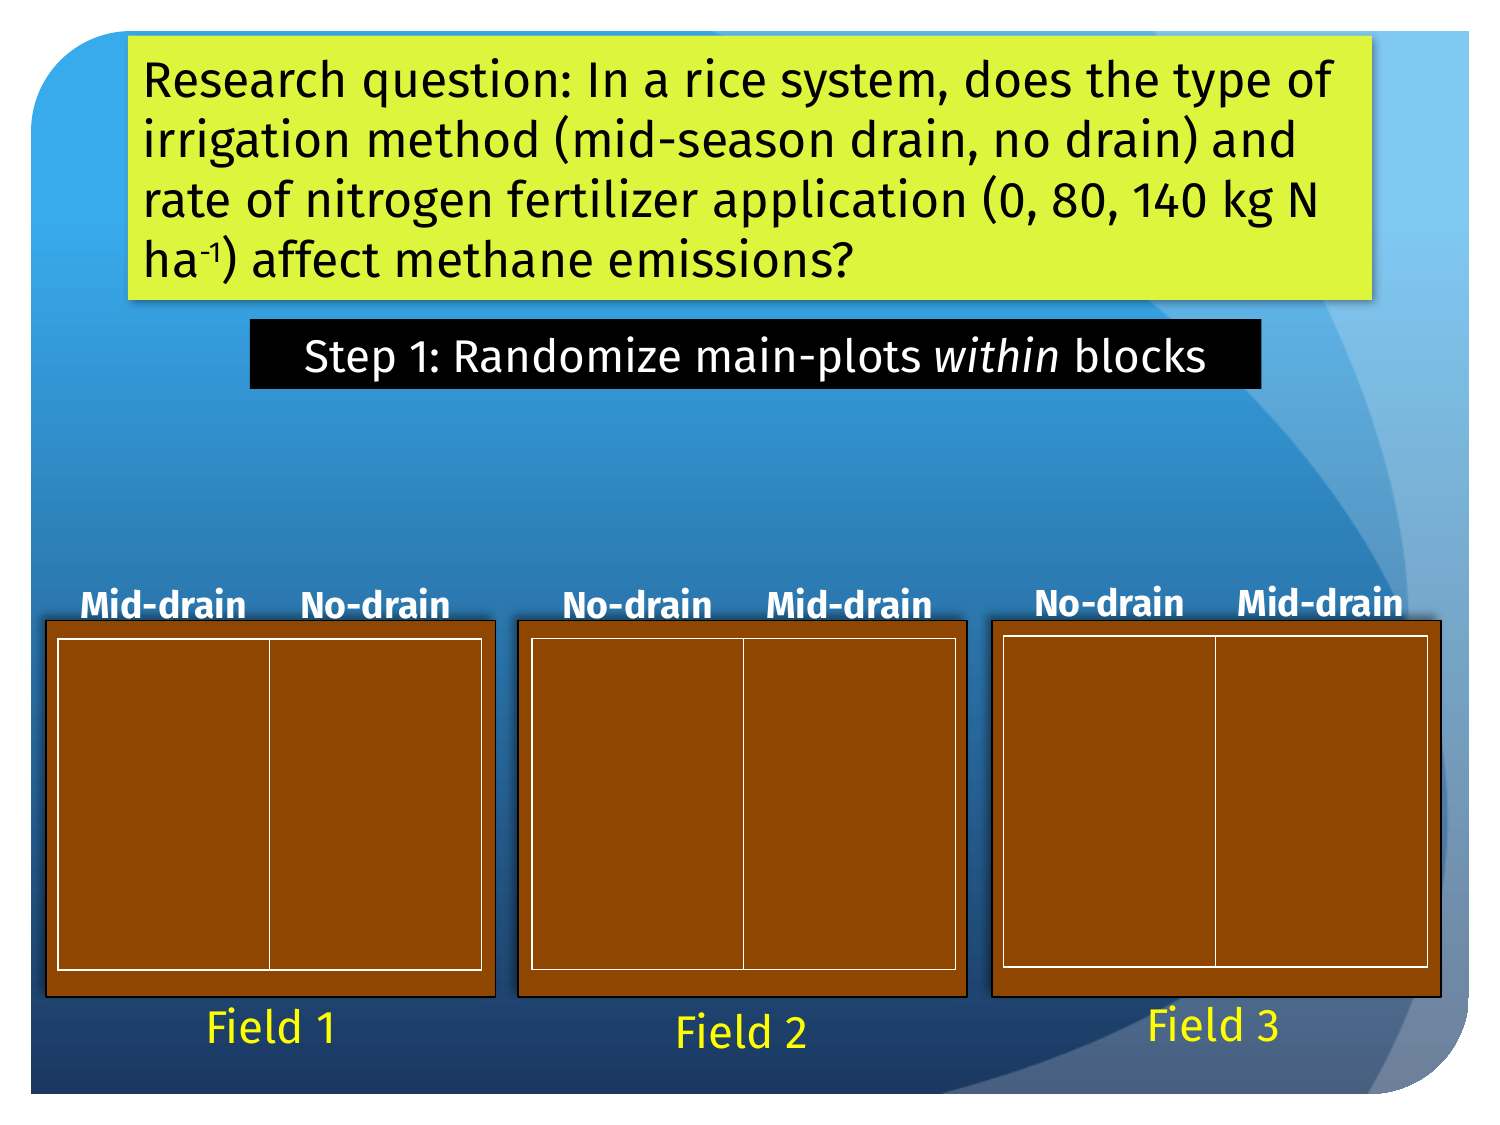

Research question: In a rice system, does the type of irrigation method (mid-season drain, no drain) and rate of nitrogen fertilizer application (0, 80, 140 kg N ha-1) affect methane emissions?
# Section 6 Learning Objectives
Step 1: Randomize main-plots within blocks
| No-drain | Mid-drain |
| --- | --- |
|  |  |
| No-drain | Mid-drain |
| --- | --- |
|  |  |
| Mid-drain | No-drain |
| --- | --- |
|  |  |

Field 3
Field 1
Field 2